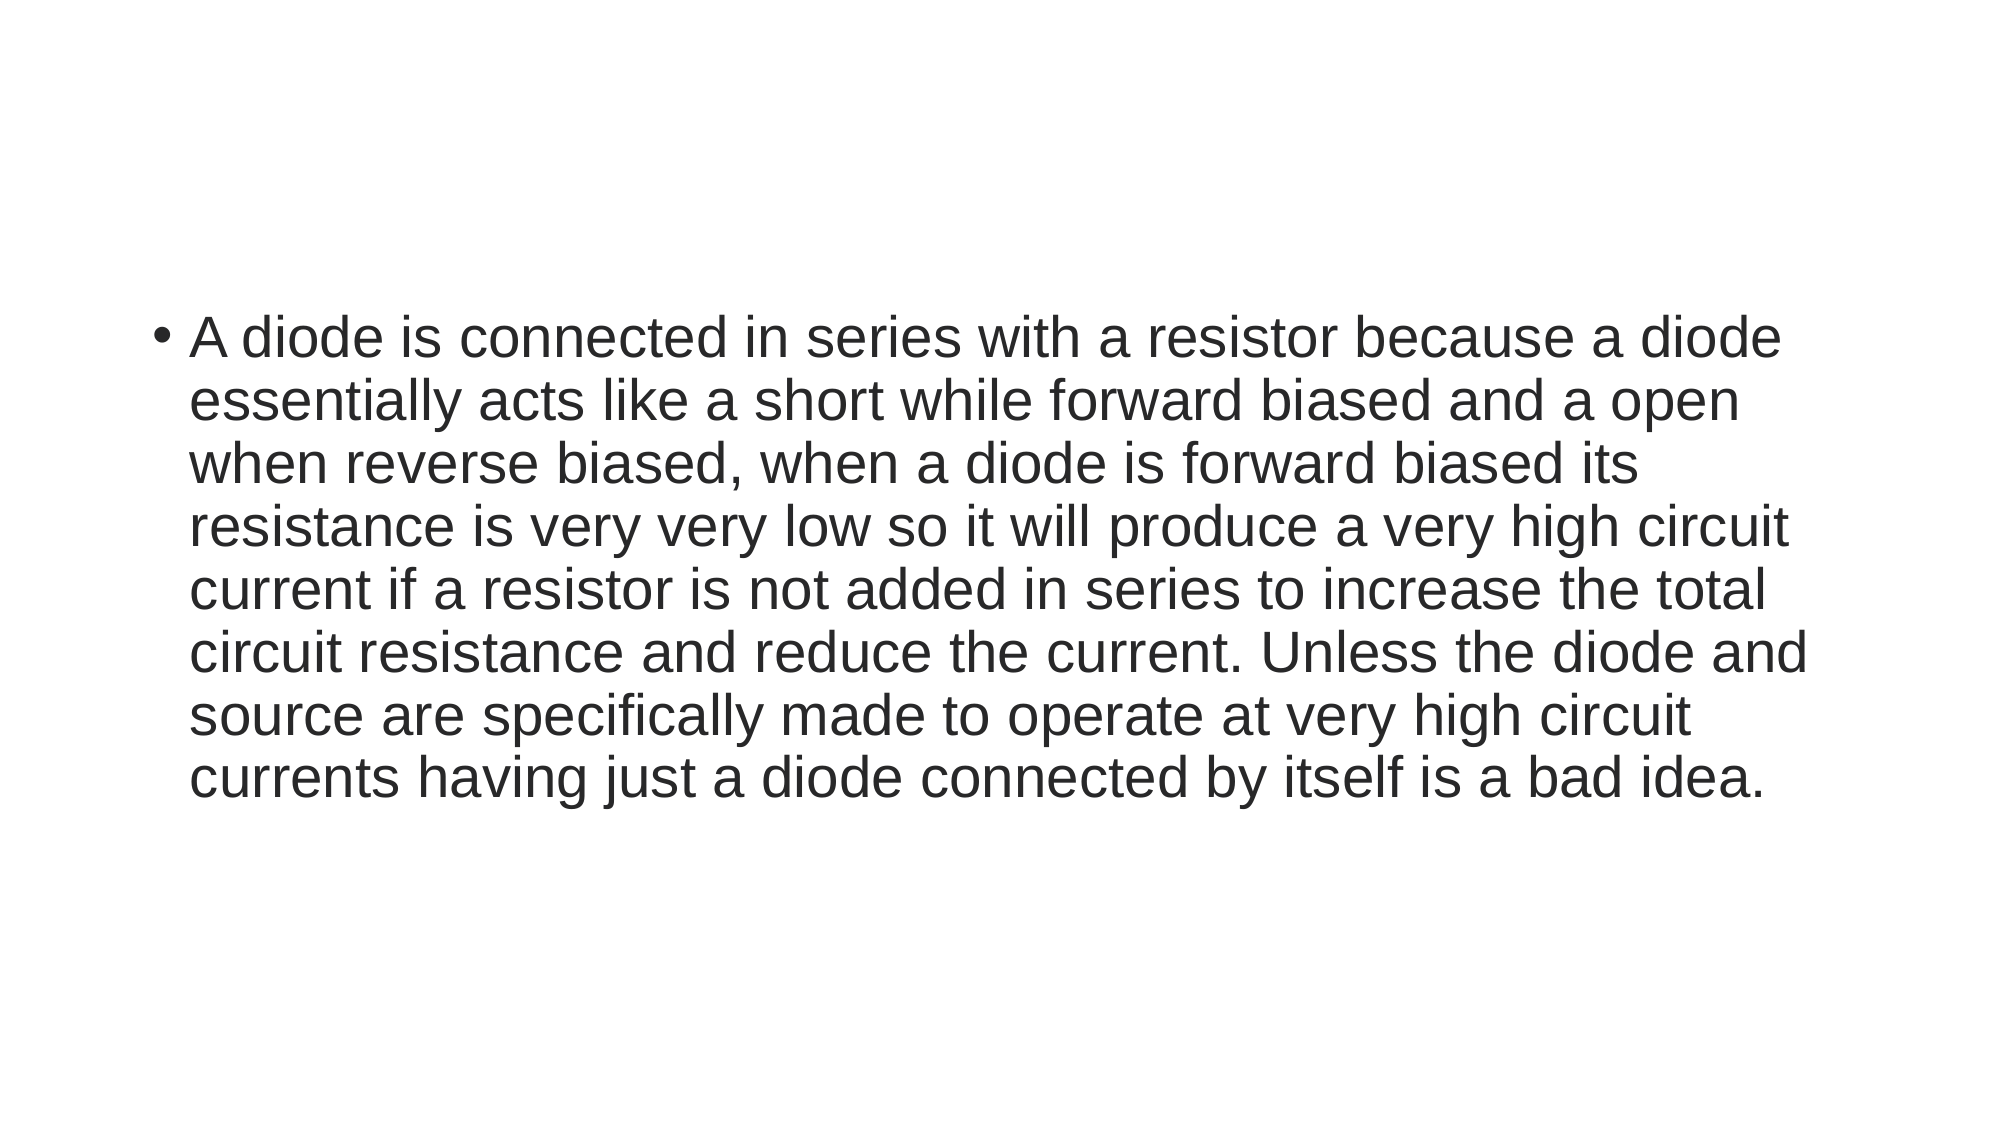

#
A diode is connected in series with a resistor because a diode essentially acts like a short while forward biased and a open when reverse biased, when a diode is forward biased its resistance is very very low so it will produce a very high circuit current if a resistor is not added in series to increase the total circuit resistance and reduce the current. Unless the diode and source are specifically made to operate at very high circuit currents having just a diode connected by itself is a bad idea.